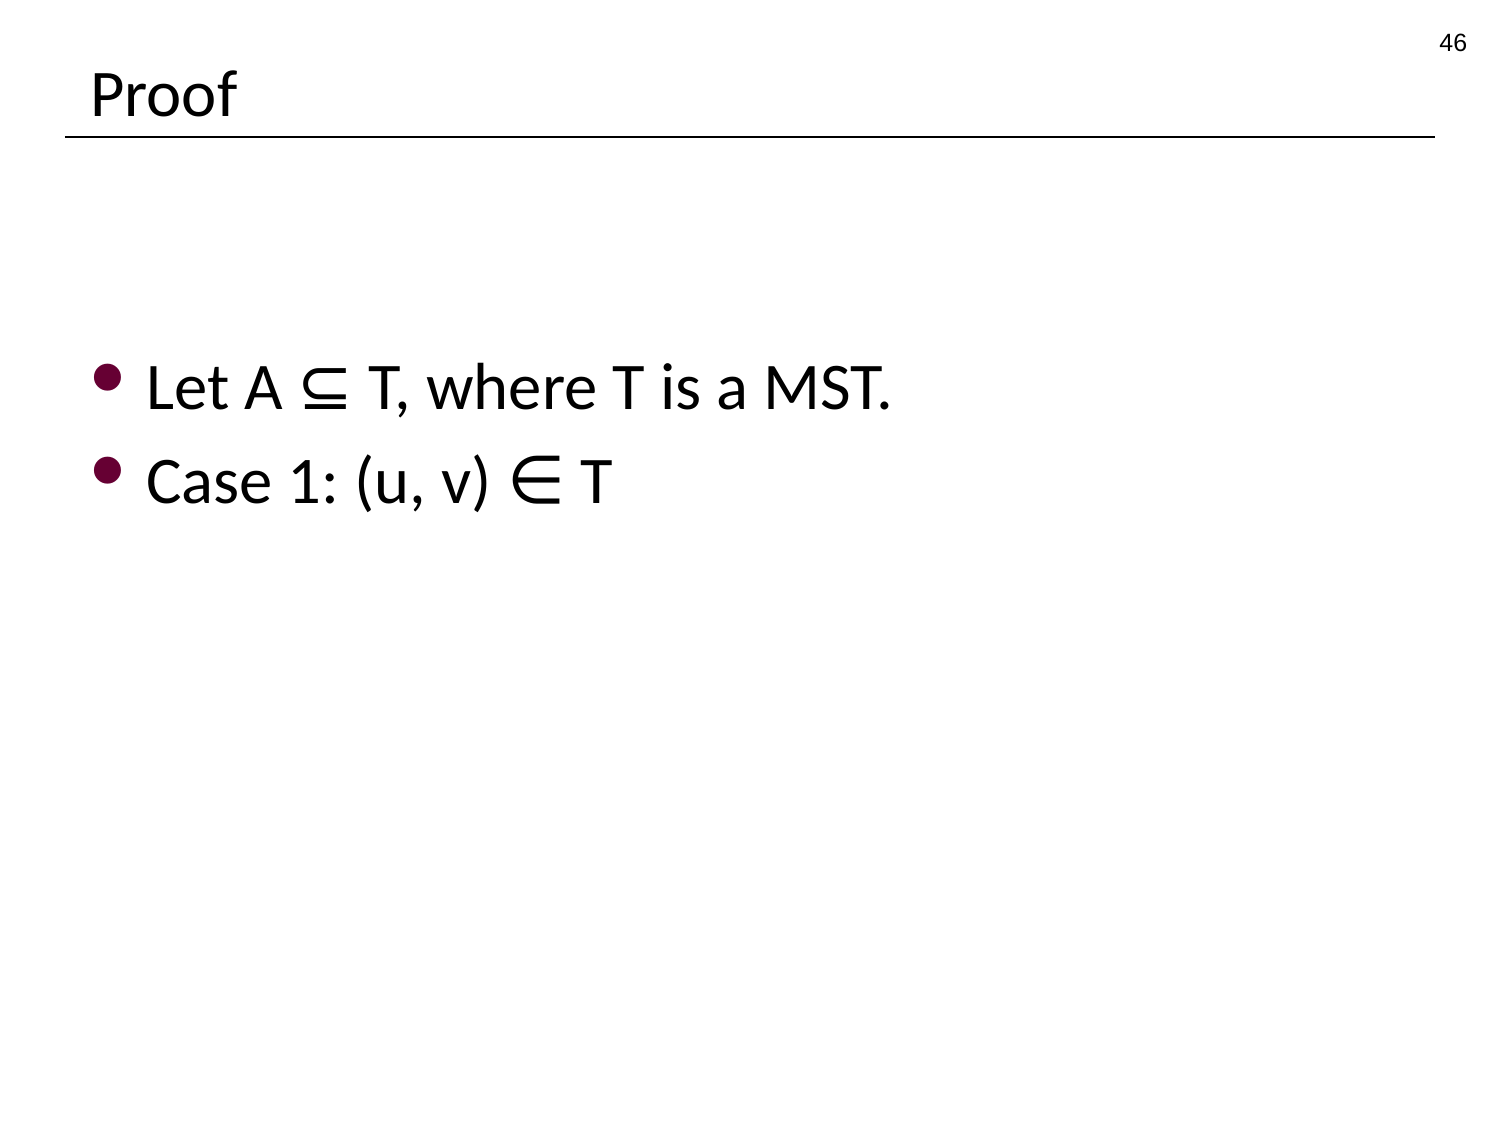

46
# Proof

Let A ⊆ T, where T is a MST.
Case 1: (u, v) ∈ T